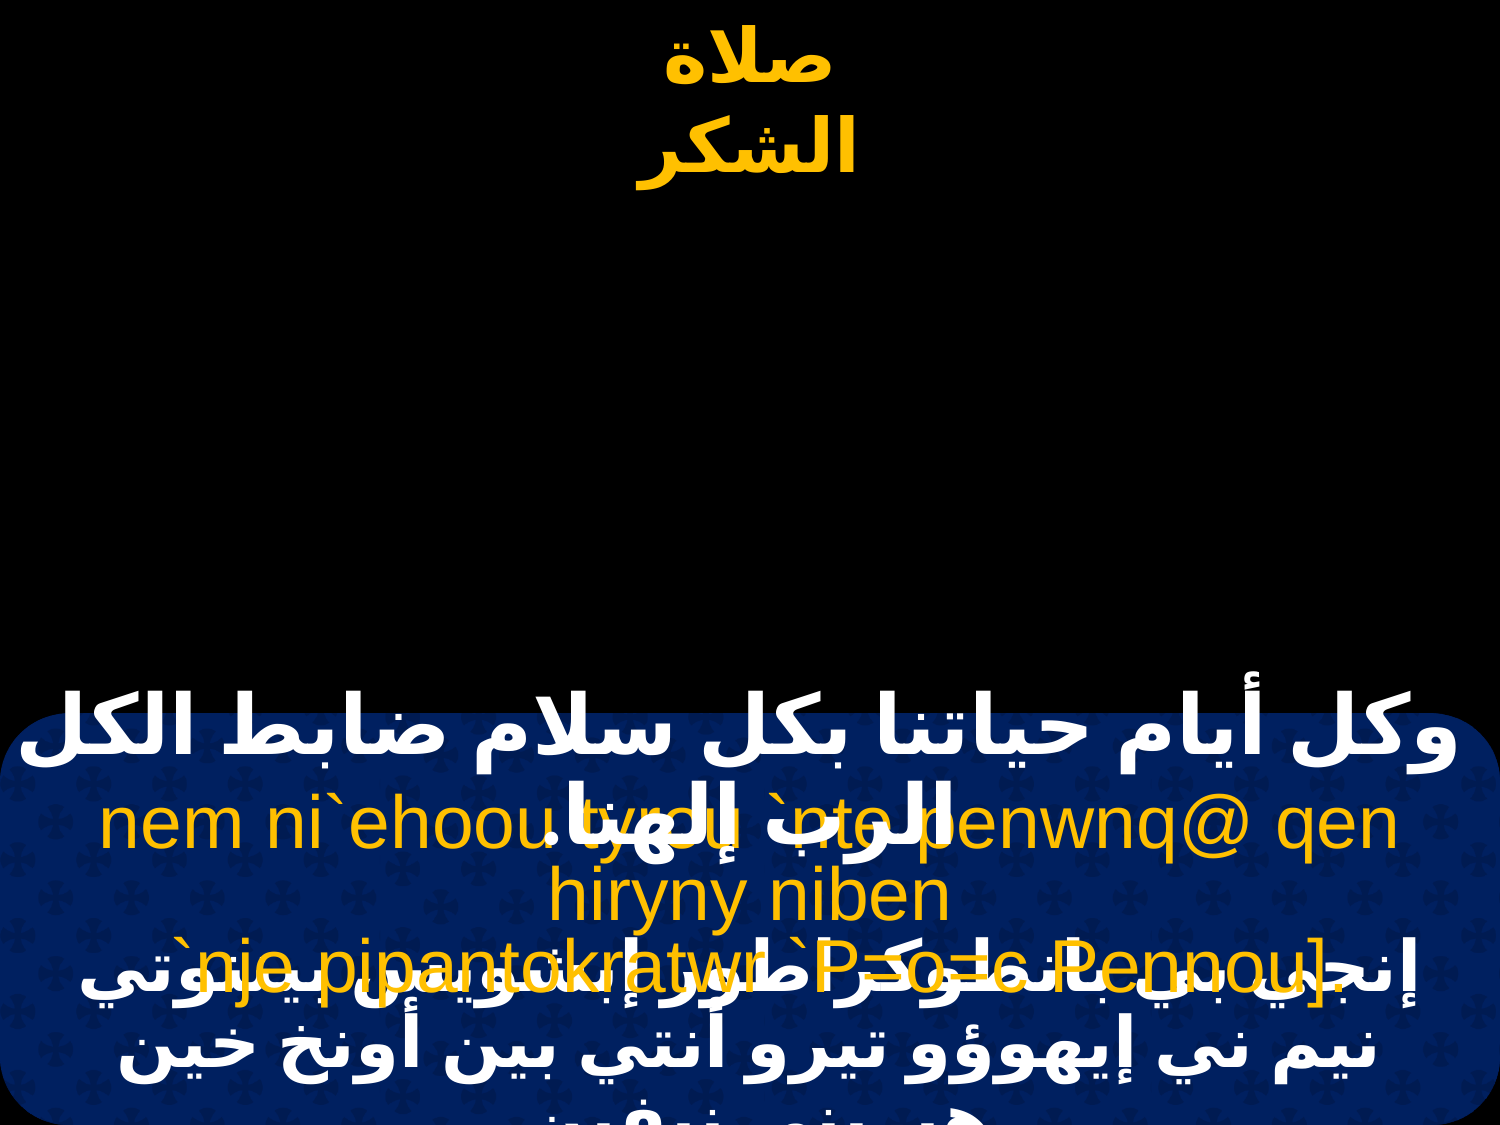

وكل أيام حياتنا بكل سلام ضابط الكل الرب إلهنا.
nem ni`ehoou tyrou `nte penwnq@ qen hiryny niben
 `nje pipantokratwr `P=o=c Pennou].
إنجي بي بانطوكراطور إبشويس بيننوتي نيم ني إيهوؤو تيرو أنتي بين أونخ خين هيريني نيفين.